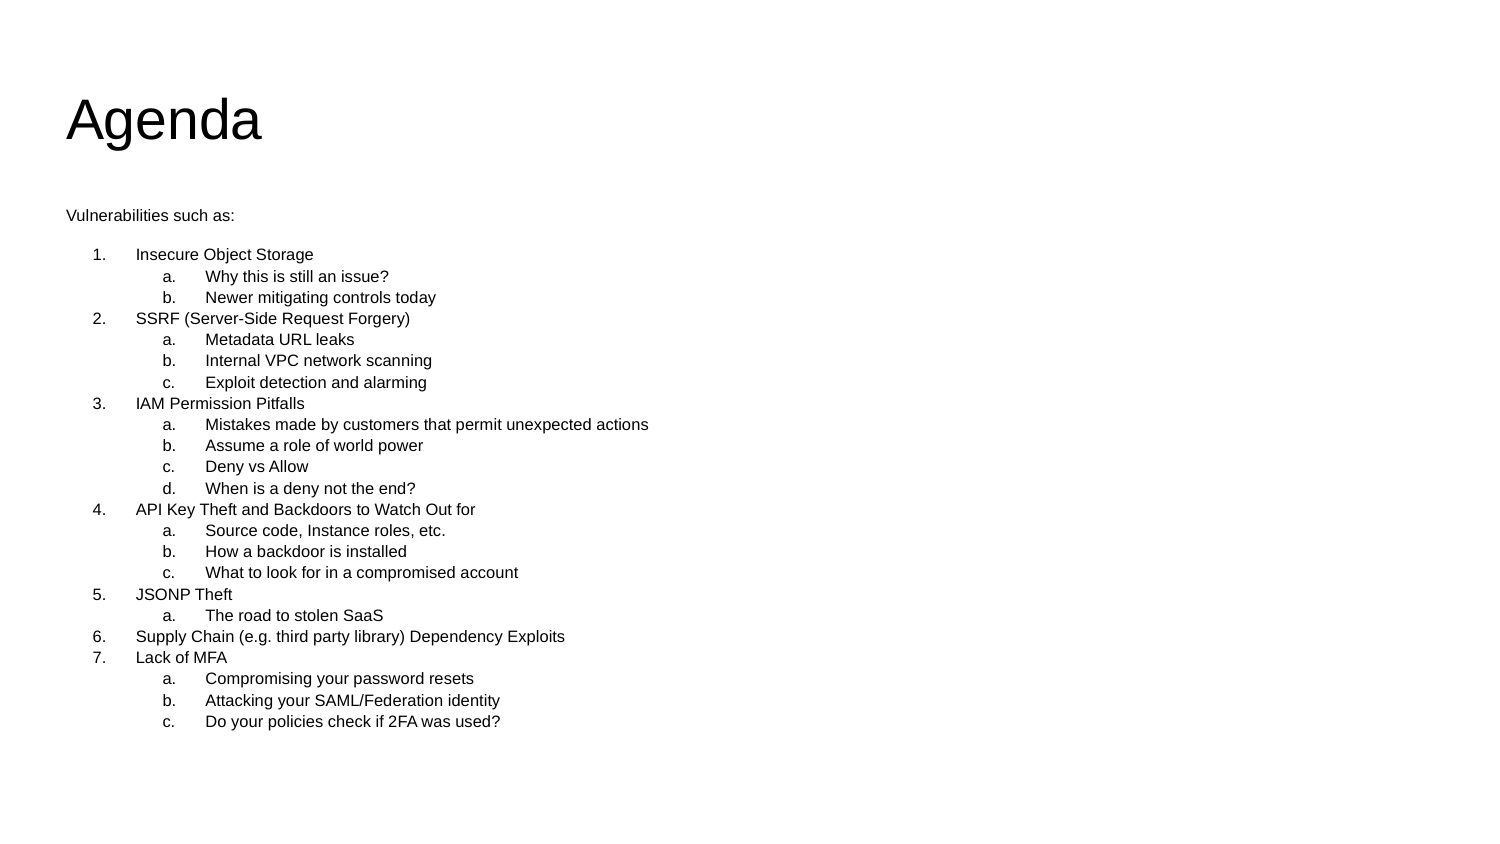

# Agenda
Vulnerabilities such as:
Insecure Object Storage
Why this is still an issue?
Newer mitigating controls today
SSRF (Server-Side Request Forgery)
Metadata URL leaks
Internal VPC network scanning
Exploit detection and alarming
IAM Permission Pitfalls
Mistakes made by customers that permit unexpected actions
Assume a role of world power
Deny vs Allow
When is a deny not the end?
API Key Theft and Backdoors to Watch Out for
Source code, Instance roles, etc.
How a backdoor is installed
What to look for in a compromised account
JSONP Theft
The road to stolen SaaS
Supply Chain (e.g. third party library) Dependency Exploits
Lack of MFA
Compromising your password resets
Attacking your SAML/Federation identity
Do your policies check if 2FA was used?